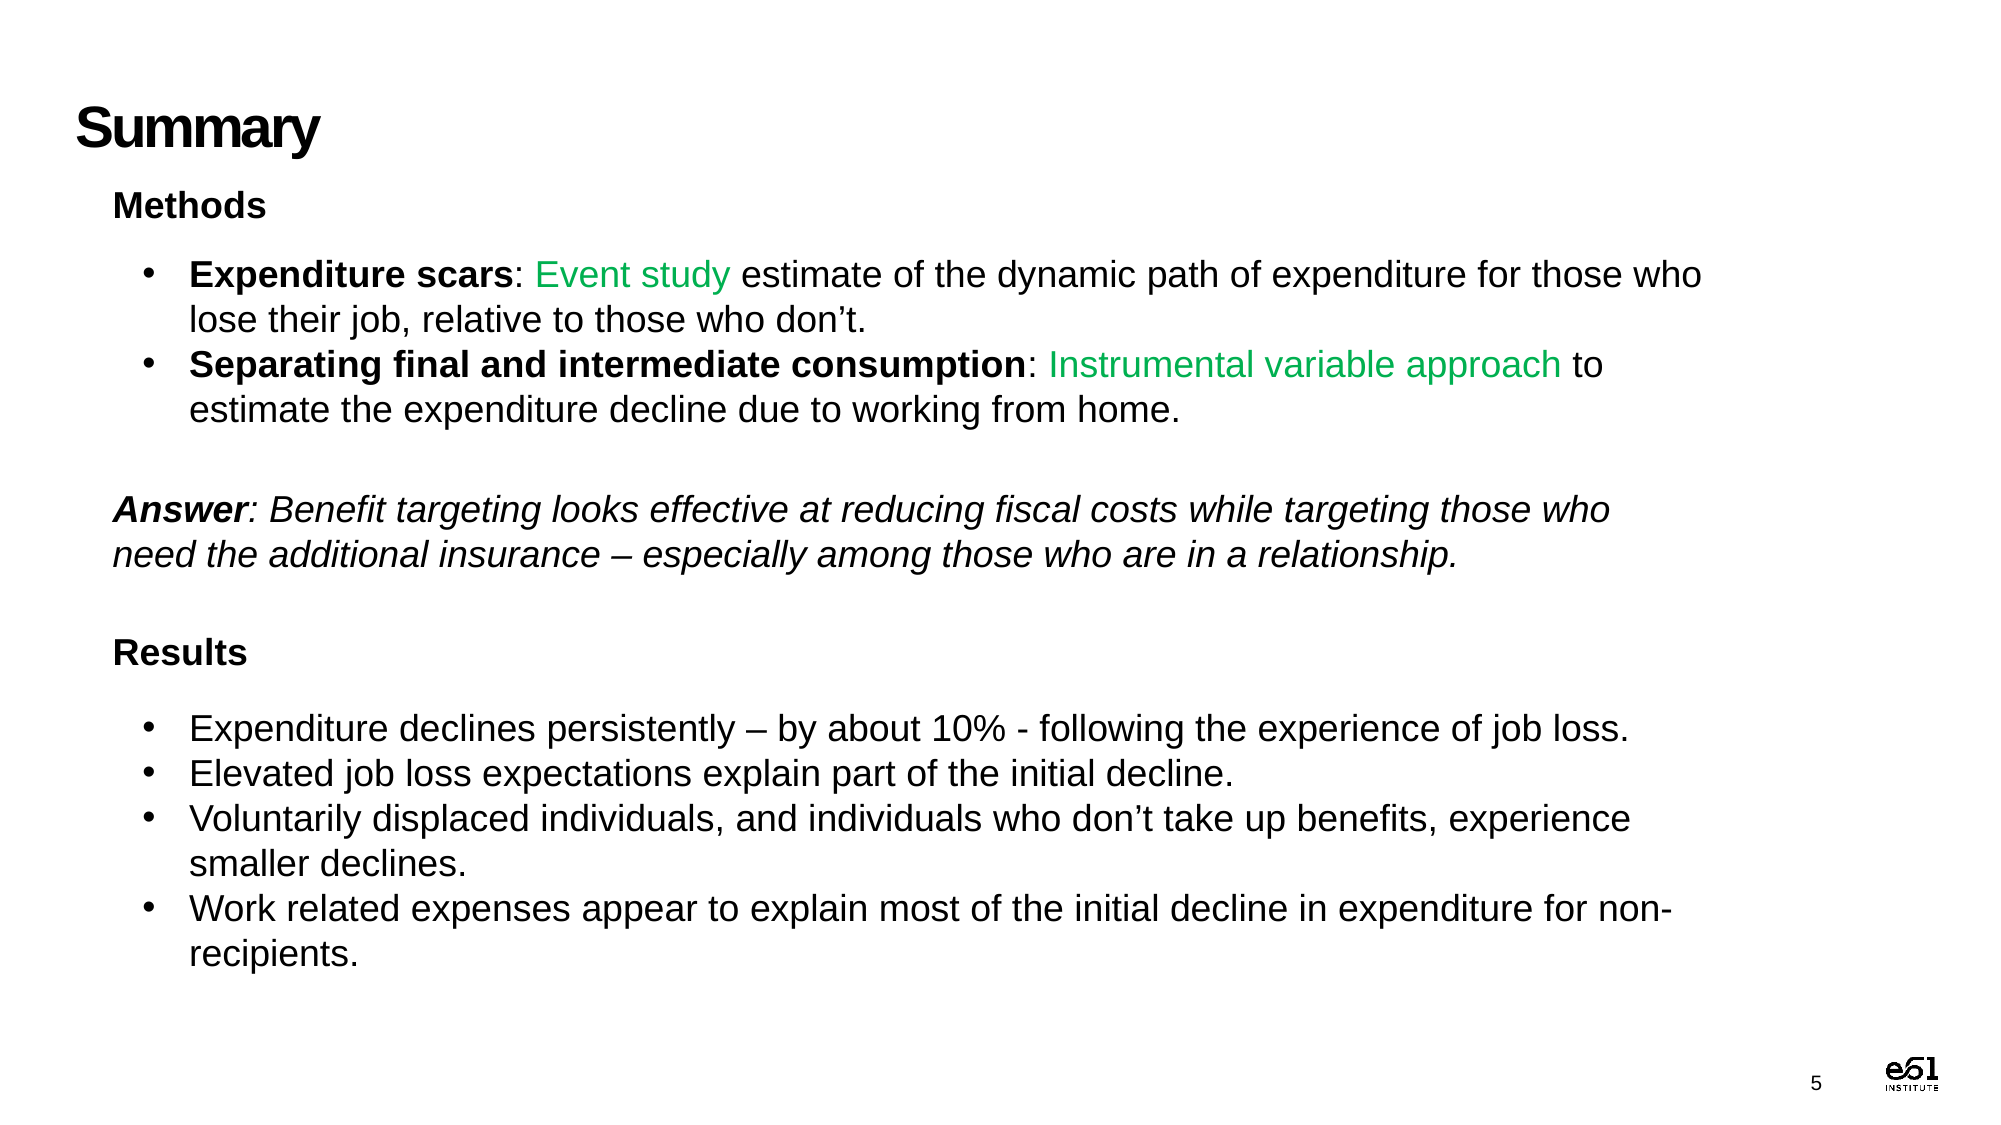

# Summary
Methods
Expenditure scars: Event study estimate of the dynamic path of expenditure for those who lose their job, relative to those who don’t.
Separating final and intermediate consumption: Instrumental variable approach to estimate the expenditure decline due to working from home.

Answer: Benefit targeting looks effective at reducing fiscal costs while targeting those who need the additional insurance – especially among those who are in a relationship.
Results
Expenditure declines persistently – by about 10% - following the experience of job loss.
Elevated job loss expectations explain part of the initial decline.
Voluntarily displaced individuals, and individuals who don’t take up benefits, experience smaller declines.
Work related expenses appear to explain most of the initial decline in expenditure for non-recipients.

5